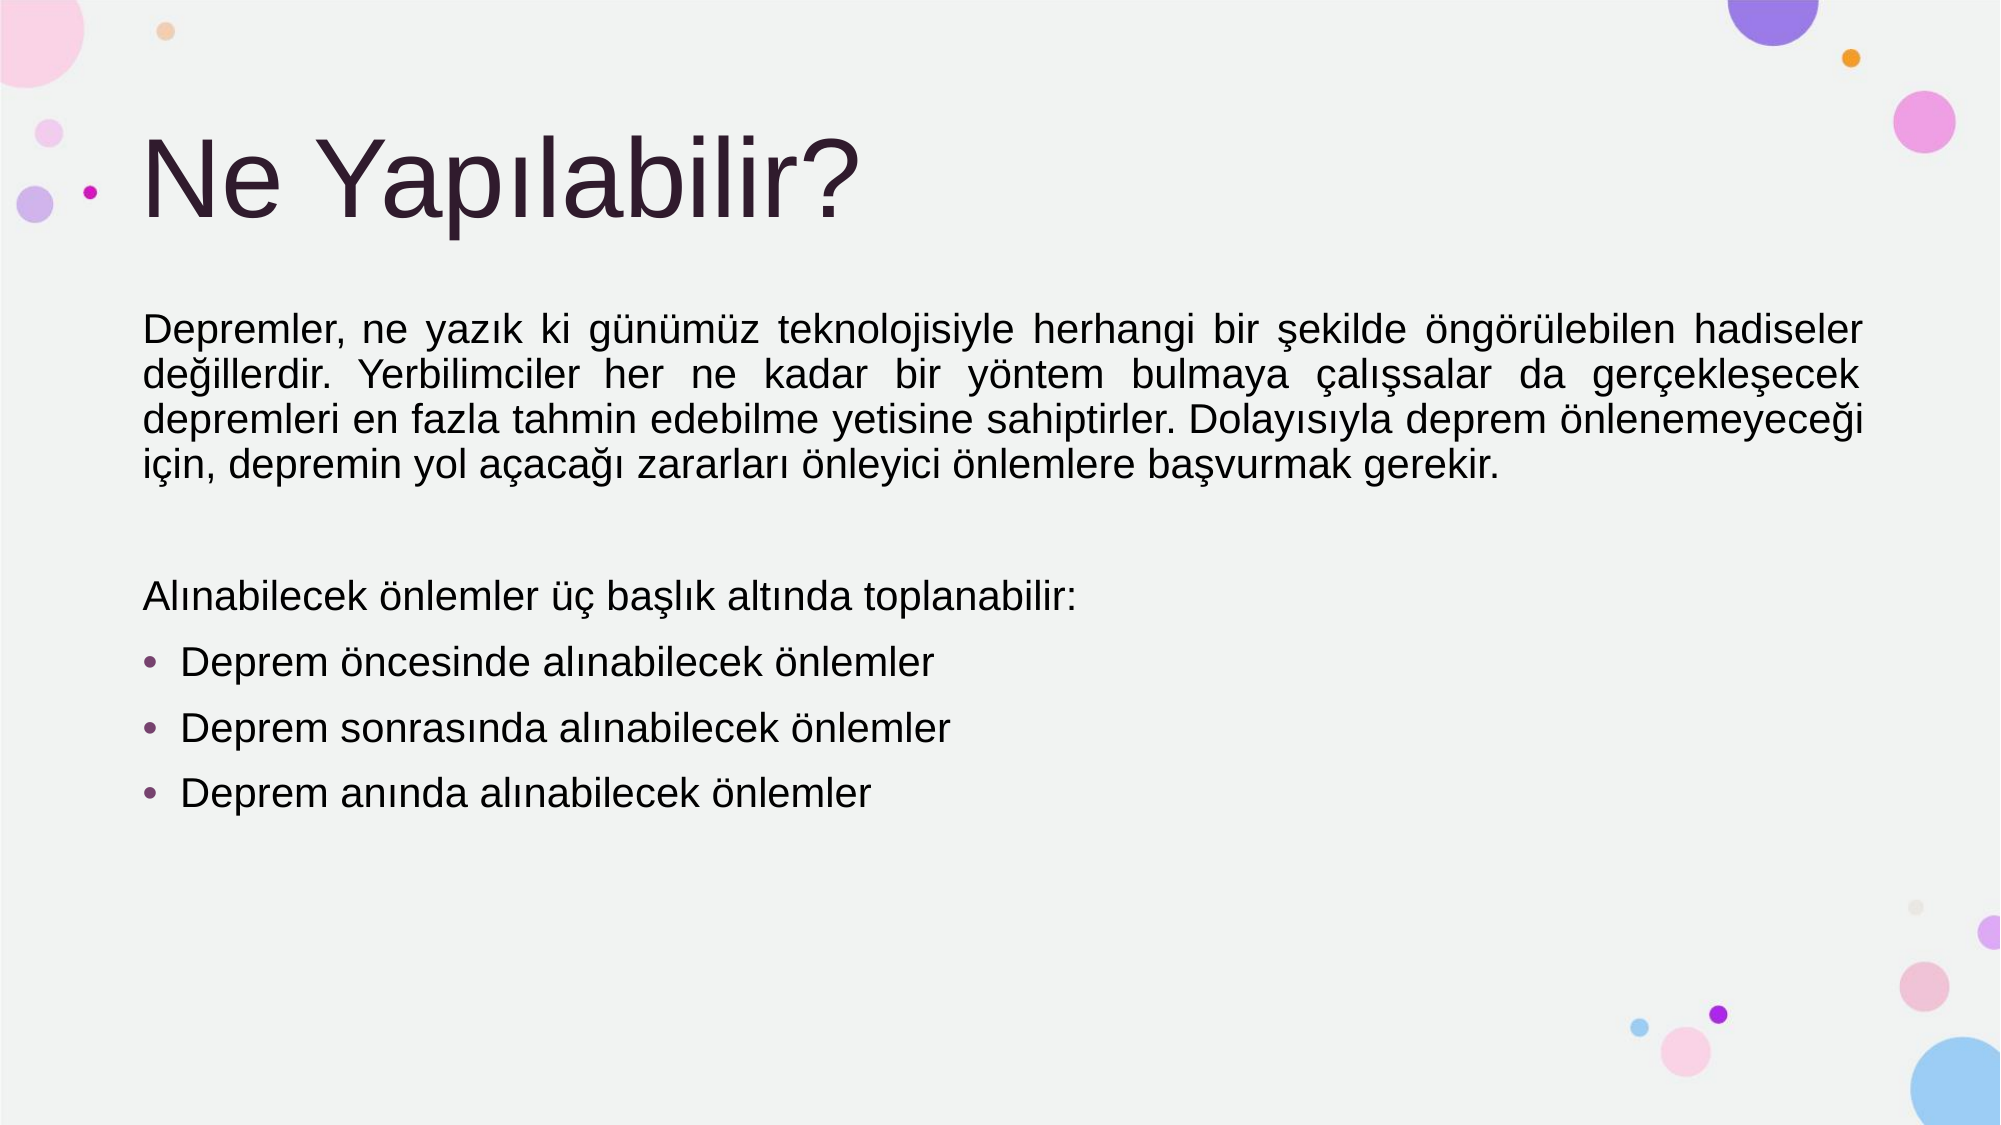

Ne Yapılabilir?
Depremler, ne yazık ki günümüz teknolojisiyle herhangi bir şekilde öngörülebilen hadiseler
değillerdir. Yerbilimciler her ne kadar bir yöntem bulmaya çalışsalar da gerçekleşecek
depremleri en fazla tahmin edebilme yetisine sahiptirler. Dolayısıyla deprem önlenemeyeceği
için, depremin yol açacağı zararları önleyici önlemlere başvurmak gerekir.
Alınabilecek önlemler üç başlık altında toplanabilir:
• Deprem öncesinde alınabilecek önlemler
• Deprem sonrasında alınabilecek önlemler
• Deprem anında alınabilecek önlemler